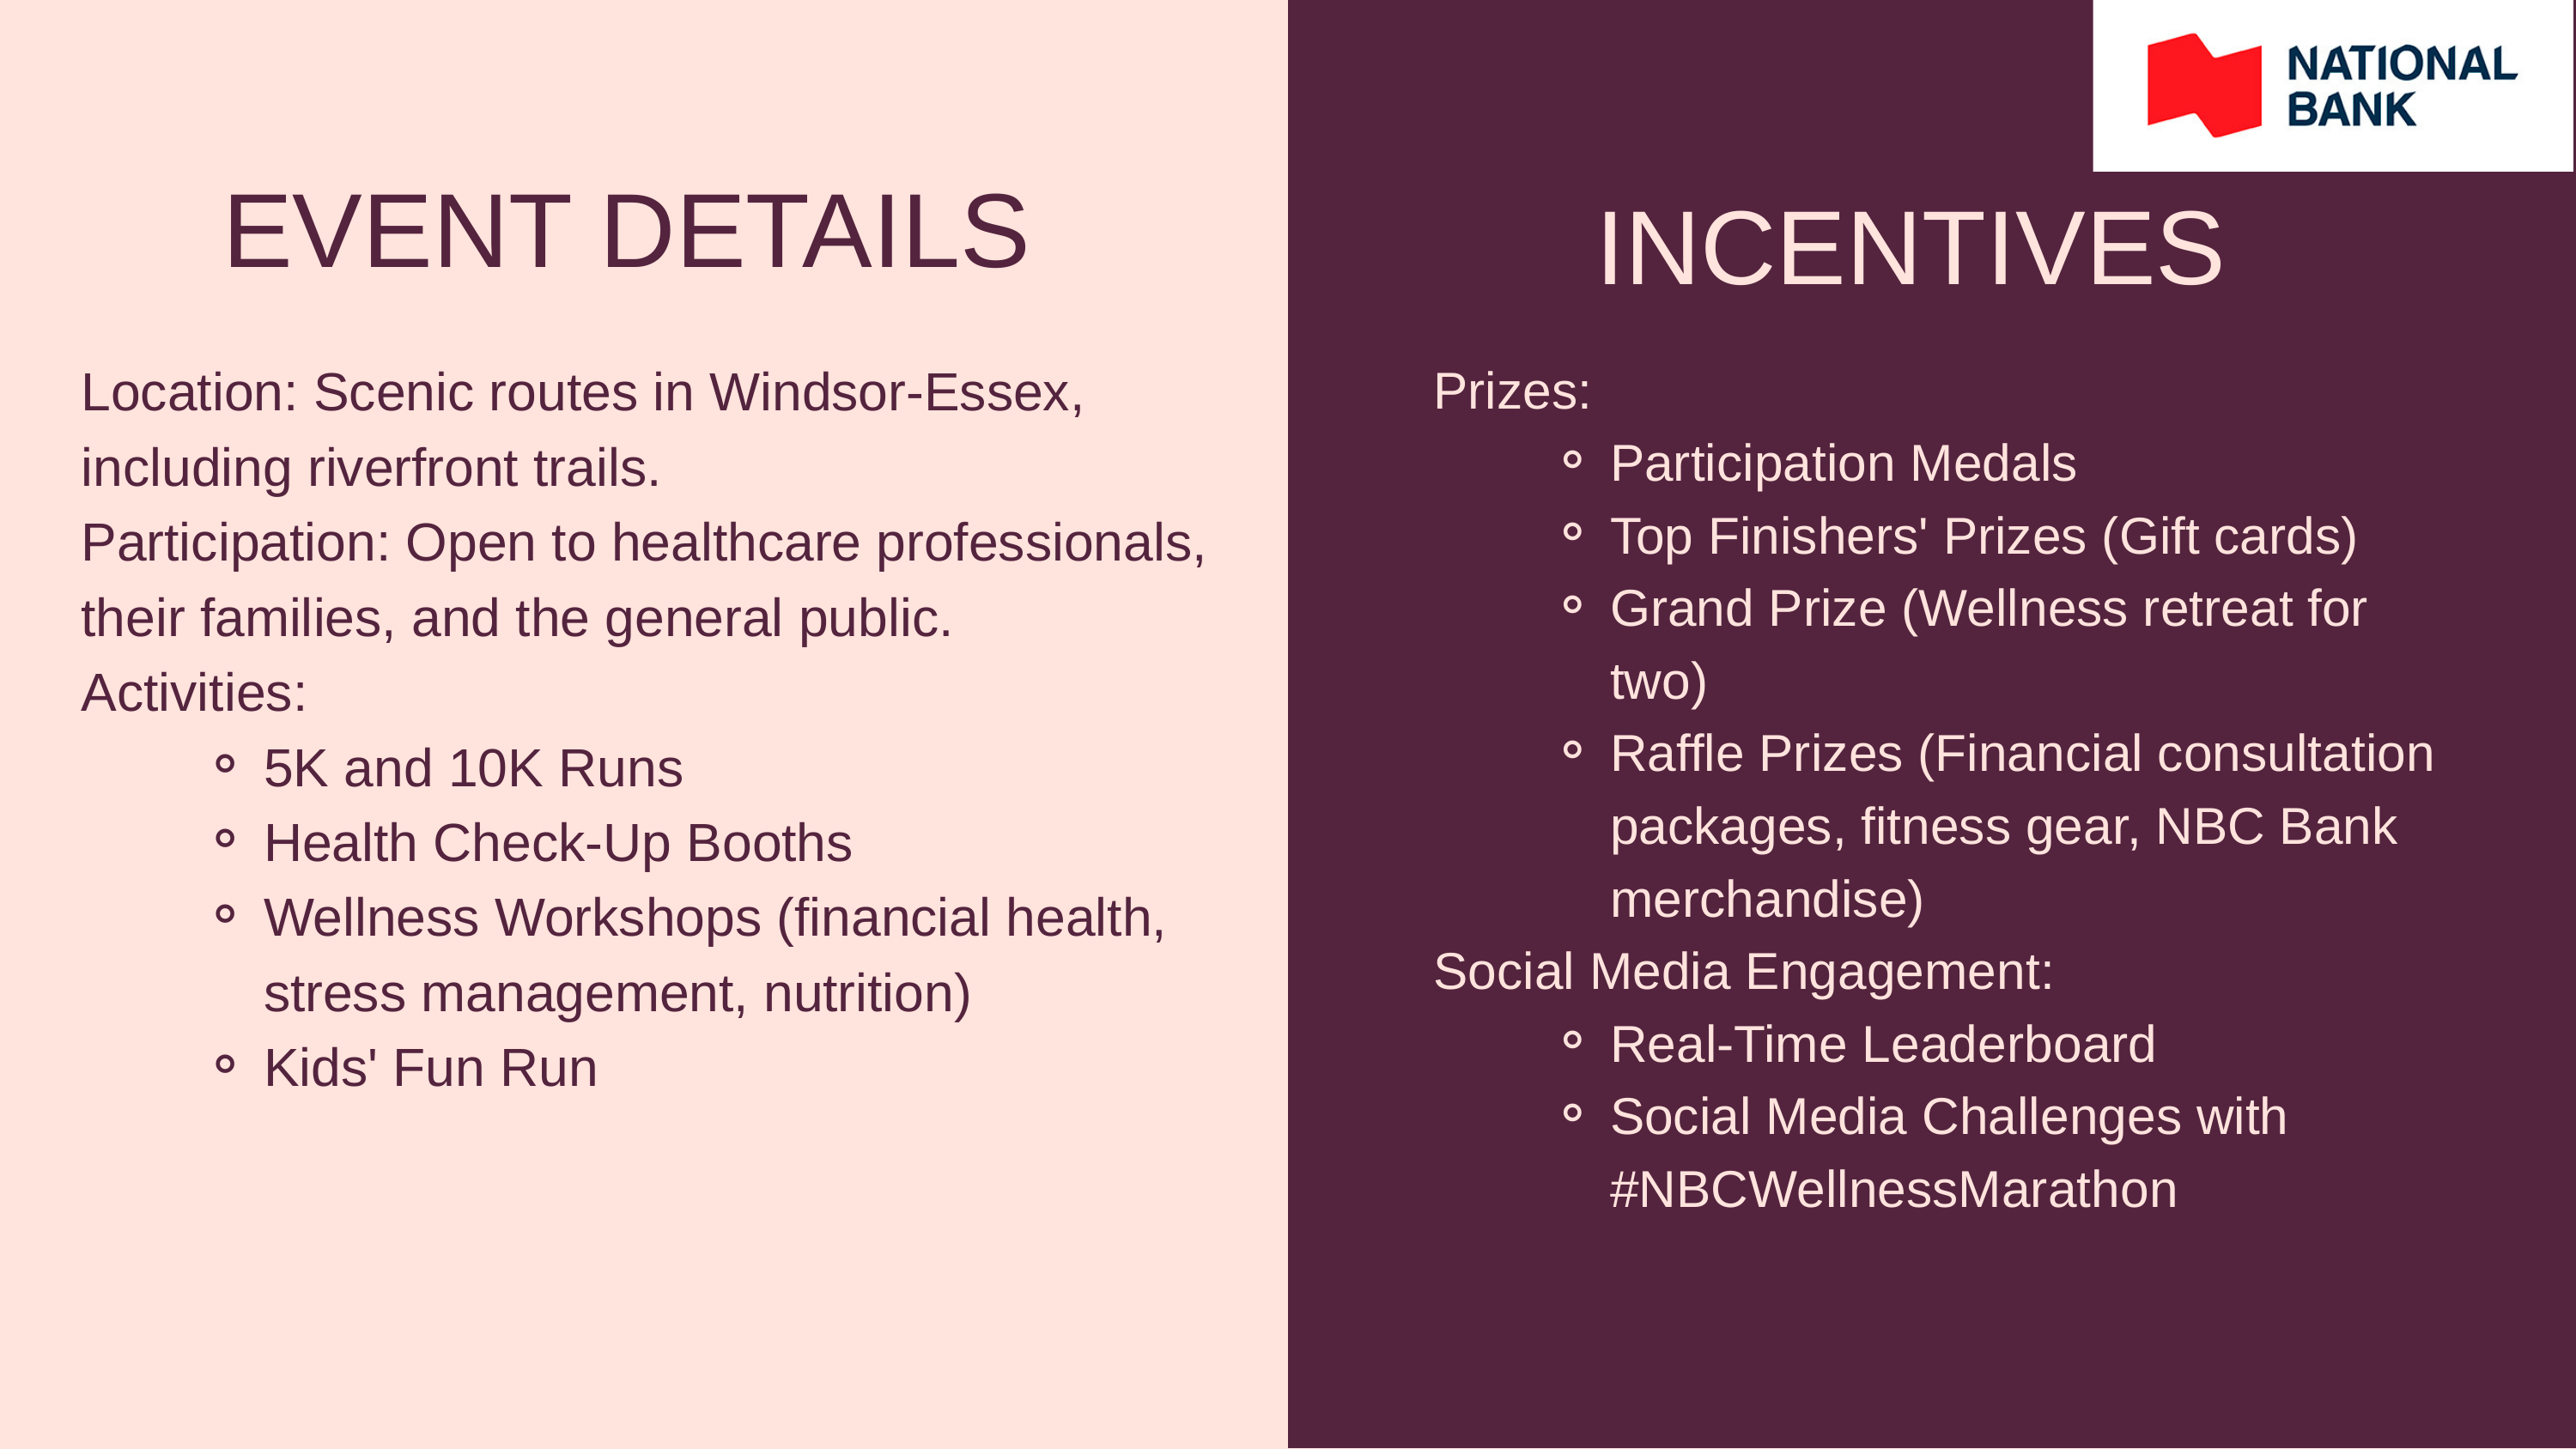

EVENT DETAILS
INCENTIVES
Location: Scenic routes in Windsor-Essex, including riverfront trails.
Participation: Open to healthcare professionals, their families, and the general public.
Activities:
5K and 10K Runs
Health Check-Up Booths
Wellness Workshops (financial health, stress management, nutrition)
Kids' Fun Run

Prizes:
Participation Medals
Top Finishers' Prizes (Gift cards)
Grand Prize (Wellness retreat for two)
Raffle Prizes (Financial consultation packages, fitness gear, NBC Bank merchandise)
Social Media Engagement:
Real-Time Leaderboard
Social Media Challenges with #NBCWellnessMarathon